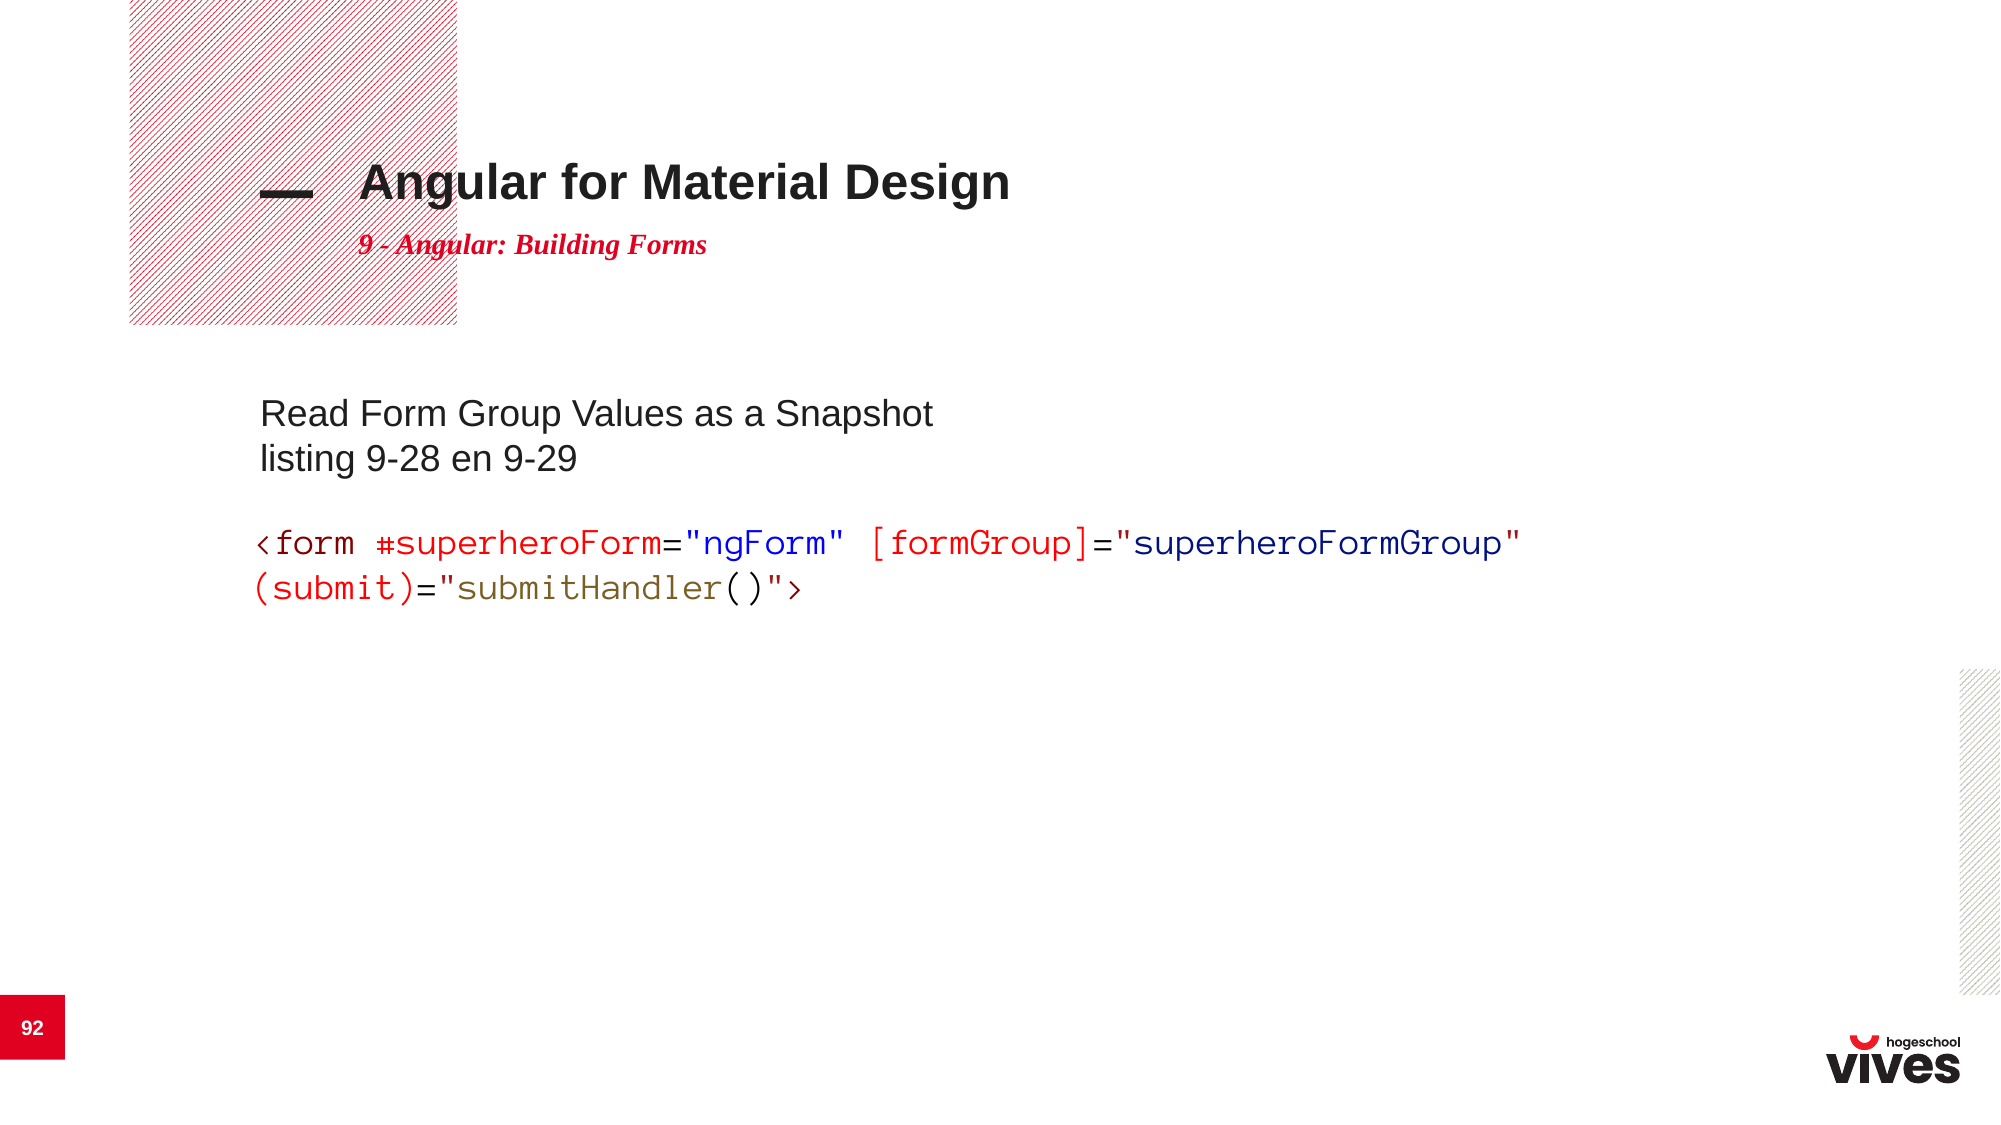

# Angular for Material Design
9 - Angular: Building Forms
Read Form Group Values as a Snapshot
listing 9-28 en 9-29

<form #superheroForm="ngForm" [formGroup]="superheroFormGroup"
(submit)="submitHandler()">